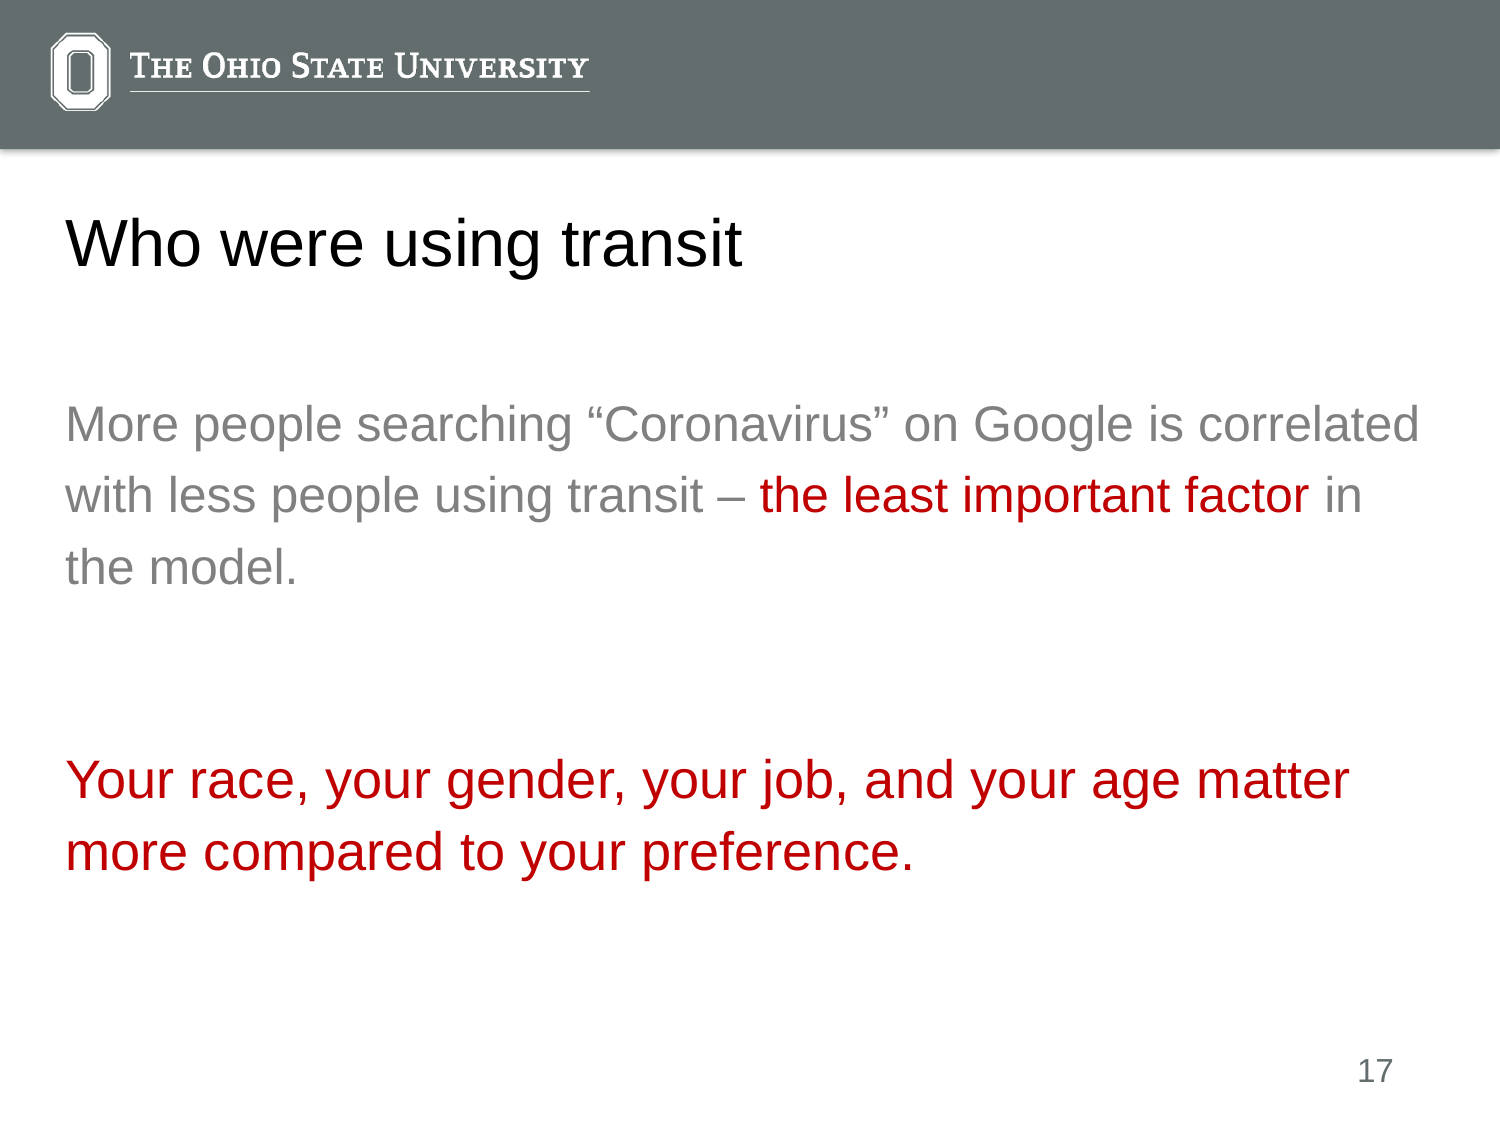

# Who were using transit

More people searching “Coronavirus” on Google is correlated with less people using transit – the least important factor in the model.

Your race, your gender, your job, and your age matter more compared to your preference.